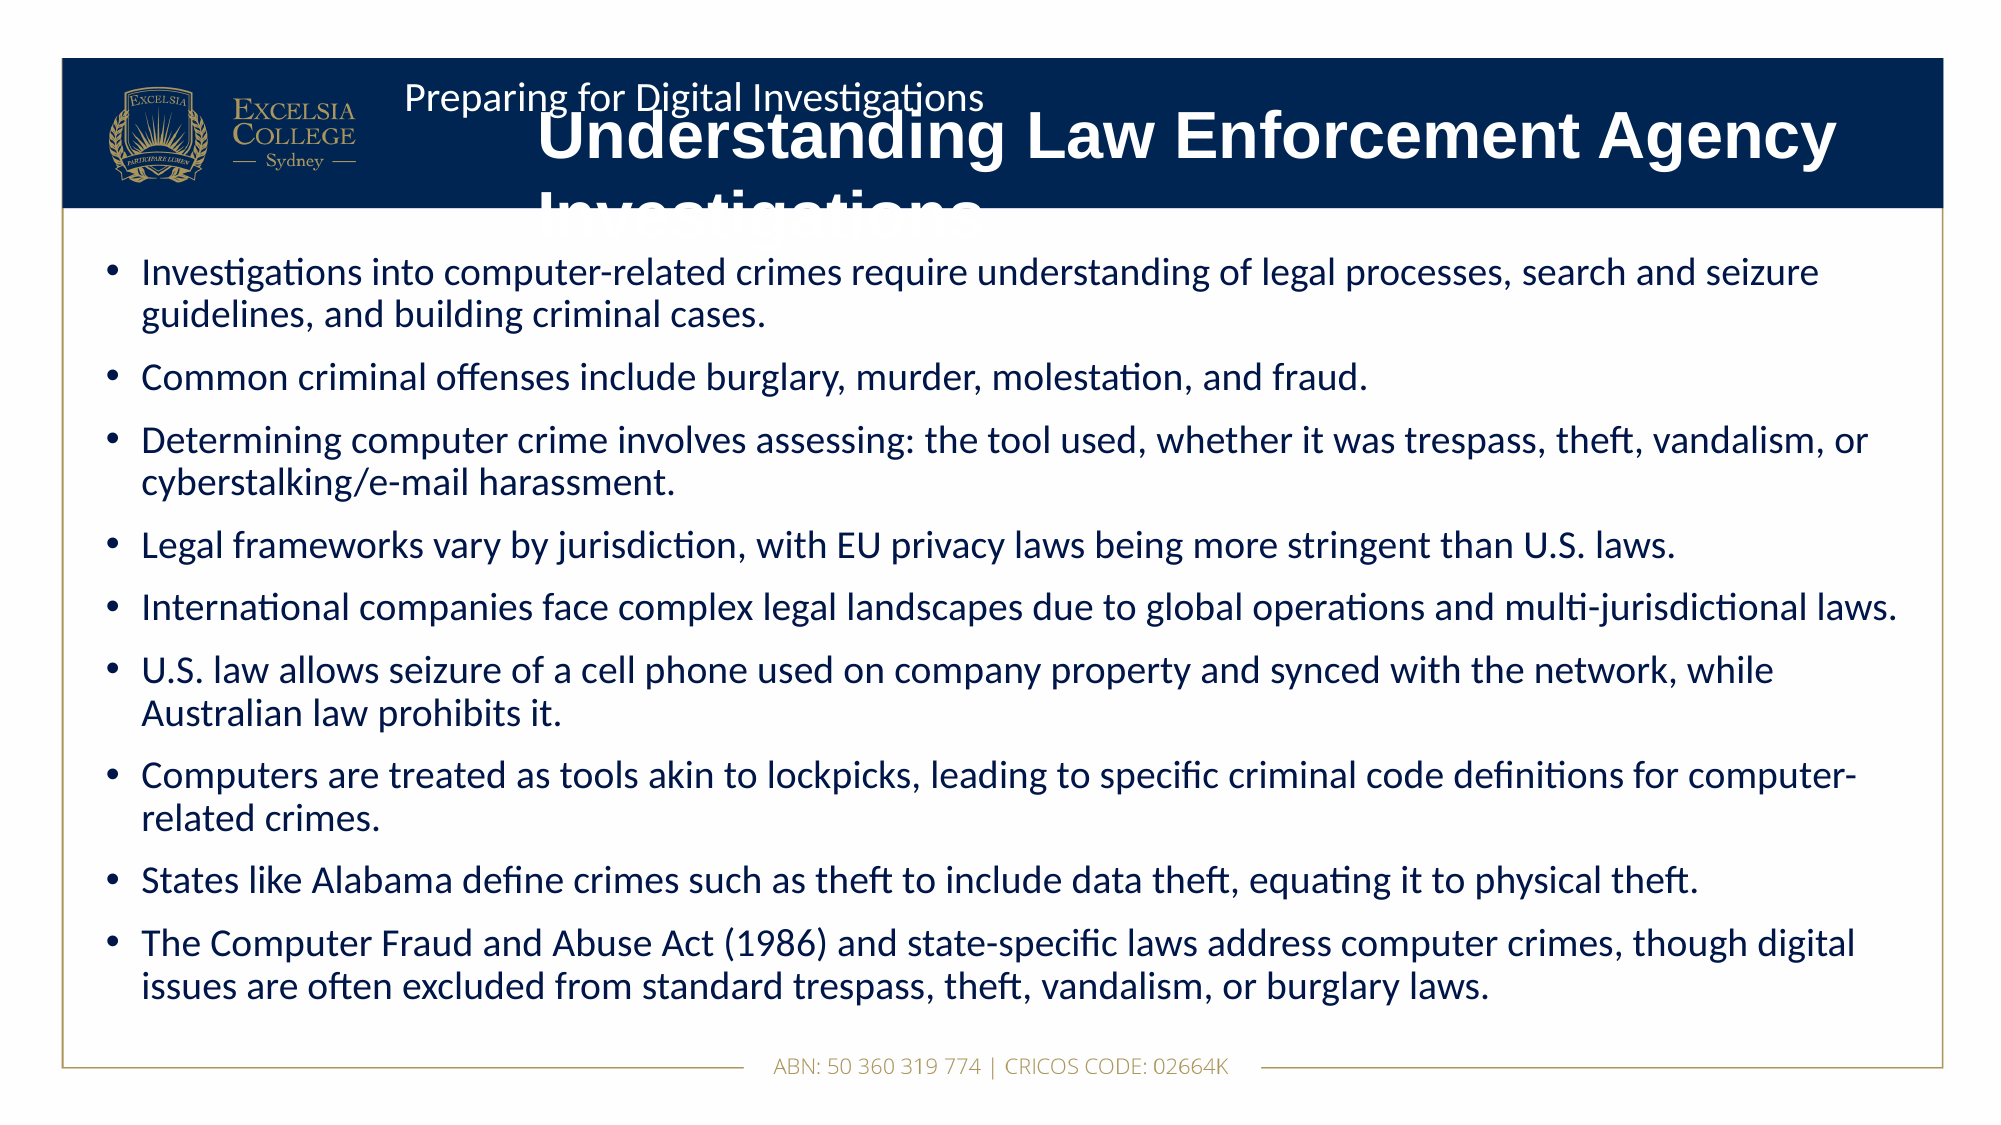

# Preparing for Digital Investigations
Understanding Law Enforcement Agency Investigations
Investigations into computer-related crimes require understanding of legal processes, search and seizure guidelines, and building criminal cases.
Common criminal offenses include burglary, murder, molestation, and fraud.
Determining computer crime involves assessing: the tool used, whether it was trespass, theft, vandalism, or cyberstalking/e-mail harassment.
Legal frameworks vary by jurisdiction, with EU privacy laws being more stringent than U.S. laws.
International companies face complex legal landscapes due to global operations and multi-jurisdictional laws.
U.S. law allows seizure of a cell phone used on company property and synced with the network, while Australian law prohibits it.
Computers are treated as tools akin to lockpicks, leading to specific criminal code definitions for computer-related crimes.
States like Alabama define crimes such as theft to include data theft, equating it to physical theft.
The Computer Fraud and Abuse Act (1986) and state-specific laws address computer crimes, though digital issues are often excluded from standard trespass, theft, vandalism, or burglary laws.